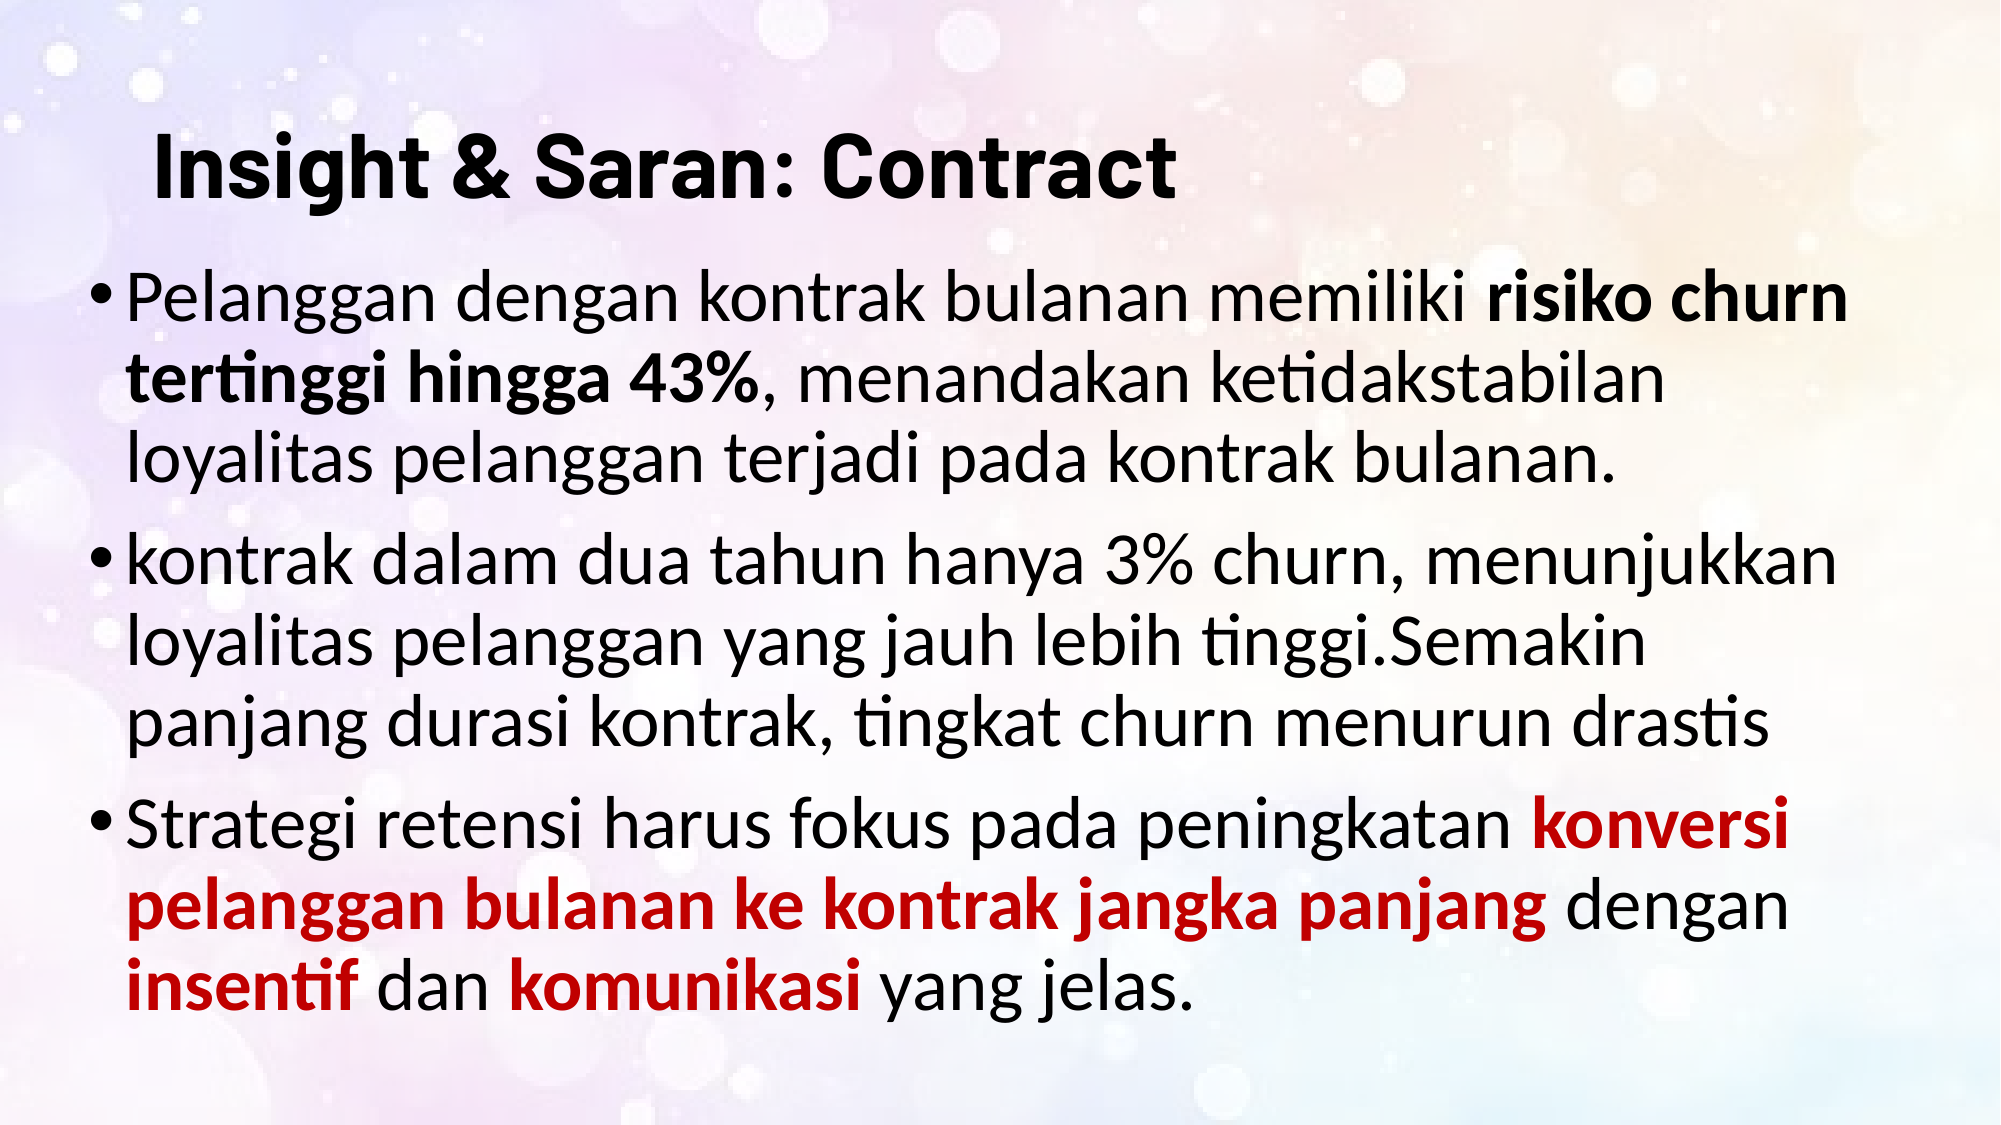

# Insight & Saran: Contract
Pelanggan dengan kontrak bulanan memiliki risiko churn tertinggi hingga 43%, menandakan ketidakstabilan loyalitas pelanggan terjadi pada kontrak bulanan.
kontrak dalam dua tahun hanya 3% churn, menunjukkan loyalitas pelanggan yang jauh lebih tinggi.Semakin panjang durasi kontrak, tingkat churn menurun drastis
Strategi retensi harus fokus pada peningkatan konversi pelanggan bulanan ke kontrak jangka panjang dengan insentif dan komunikasi yang jelas.